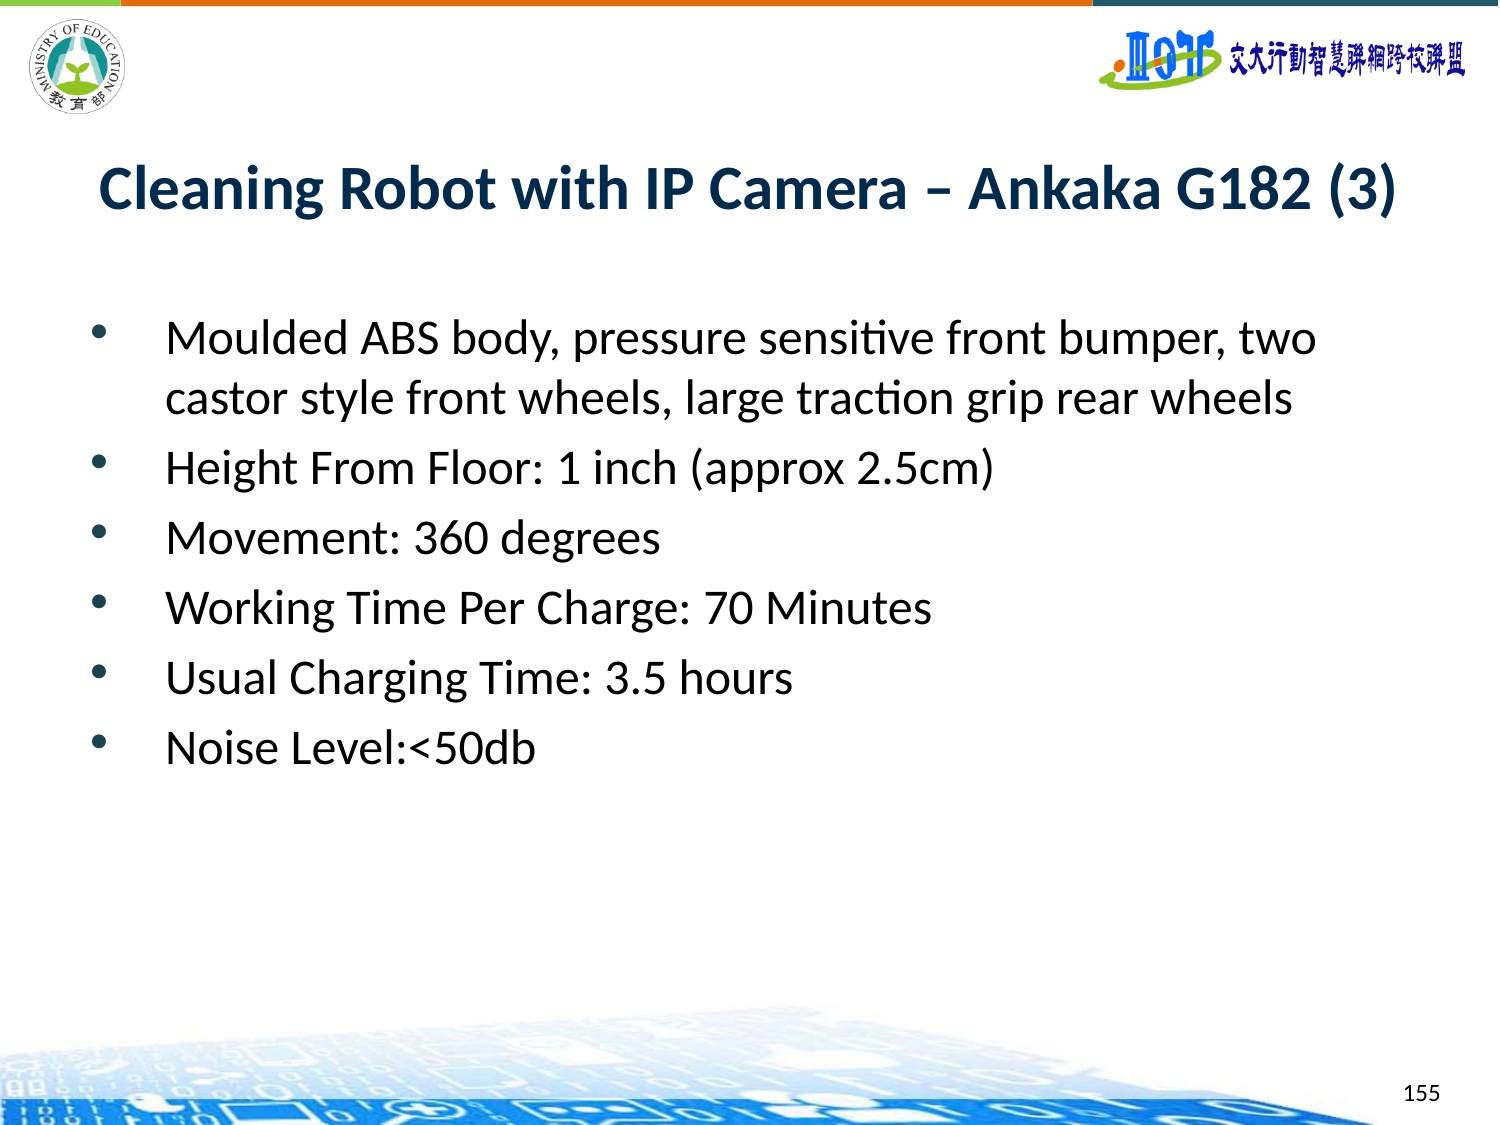

# Cleaning Robot with IP Camera – Ankaka G182 (3)
Moulded ABS body, pressure sensitive front bumper, two castor style front wheels, large traction grip rear wheels
Height From Floor: 1 inch (approx 2.5cm)
Movement: 360 degrees
Working Time Per Charge: 70 Minutes
Usual Charging Time: 3.5 hours
Noise Level:<50db

155